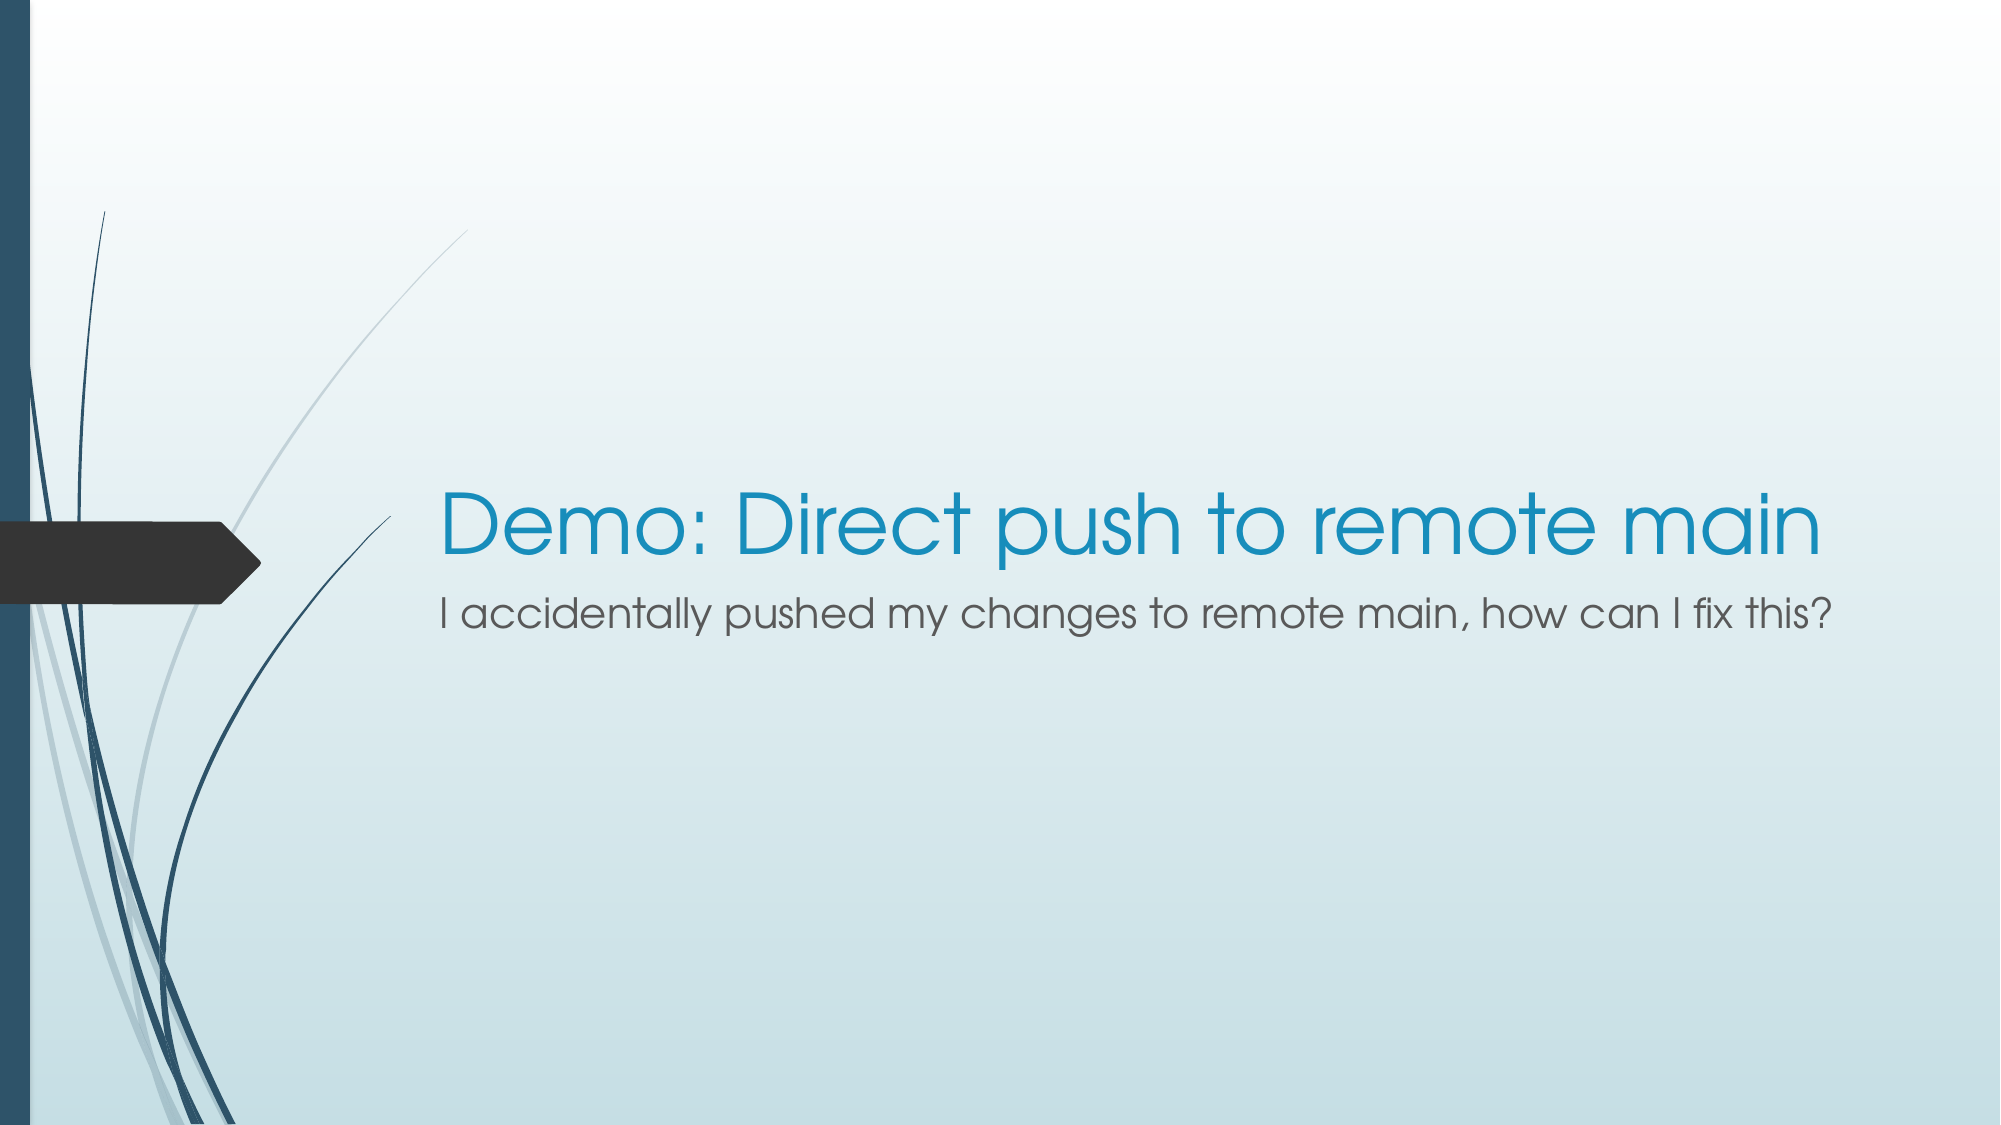

# Demo: Direct push to remote main
I accidentally pushed my changes to remote main, how can I fix this?